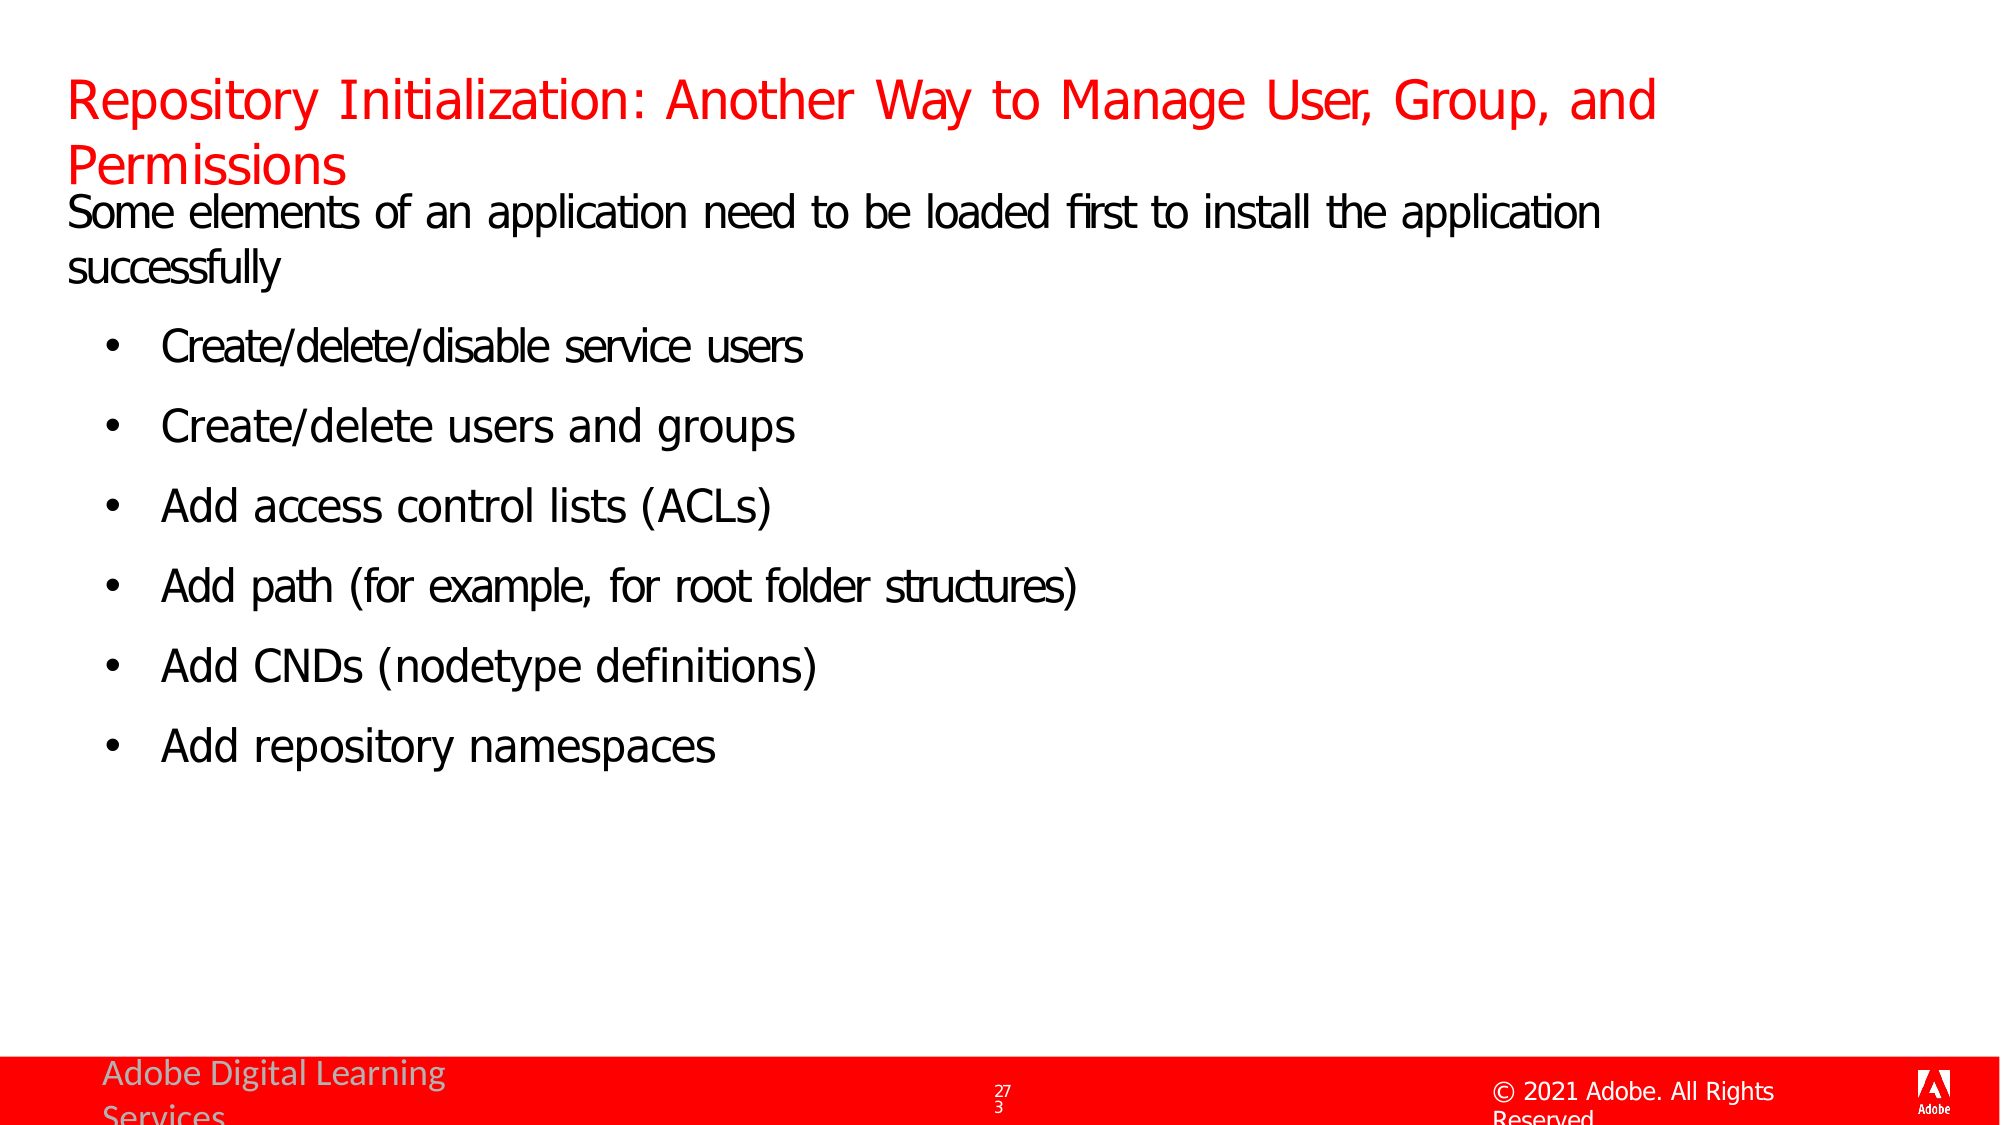

# Repository Initialization: Another Way to Manage User, Group, and Permissions
Some elements of an application need to be loaded first to install the application successfully
Create/delete/disable service users
Create/delete users and groups
Add access control lists (ACLs)
Add path (for example, for root folder structures)
Add CNDs (nodetype definitions)
Add repository namespaces
Adobe Digital Learning Services
© 2021 Adobe. All Rights Reserved
273